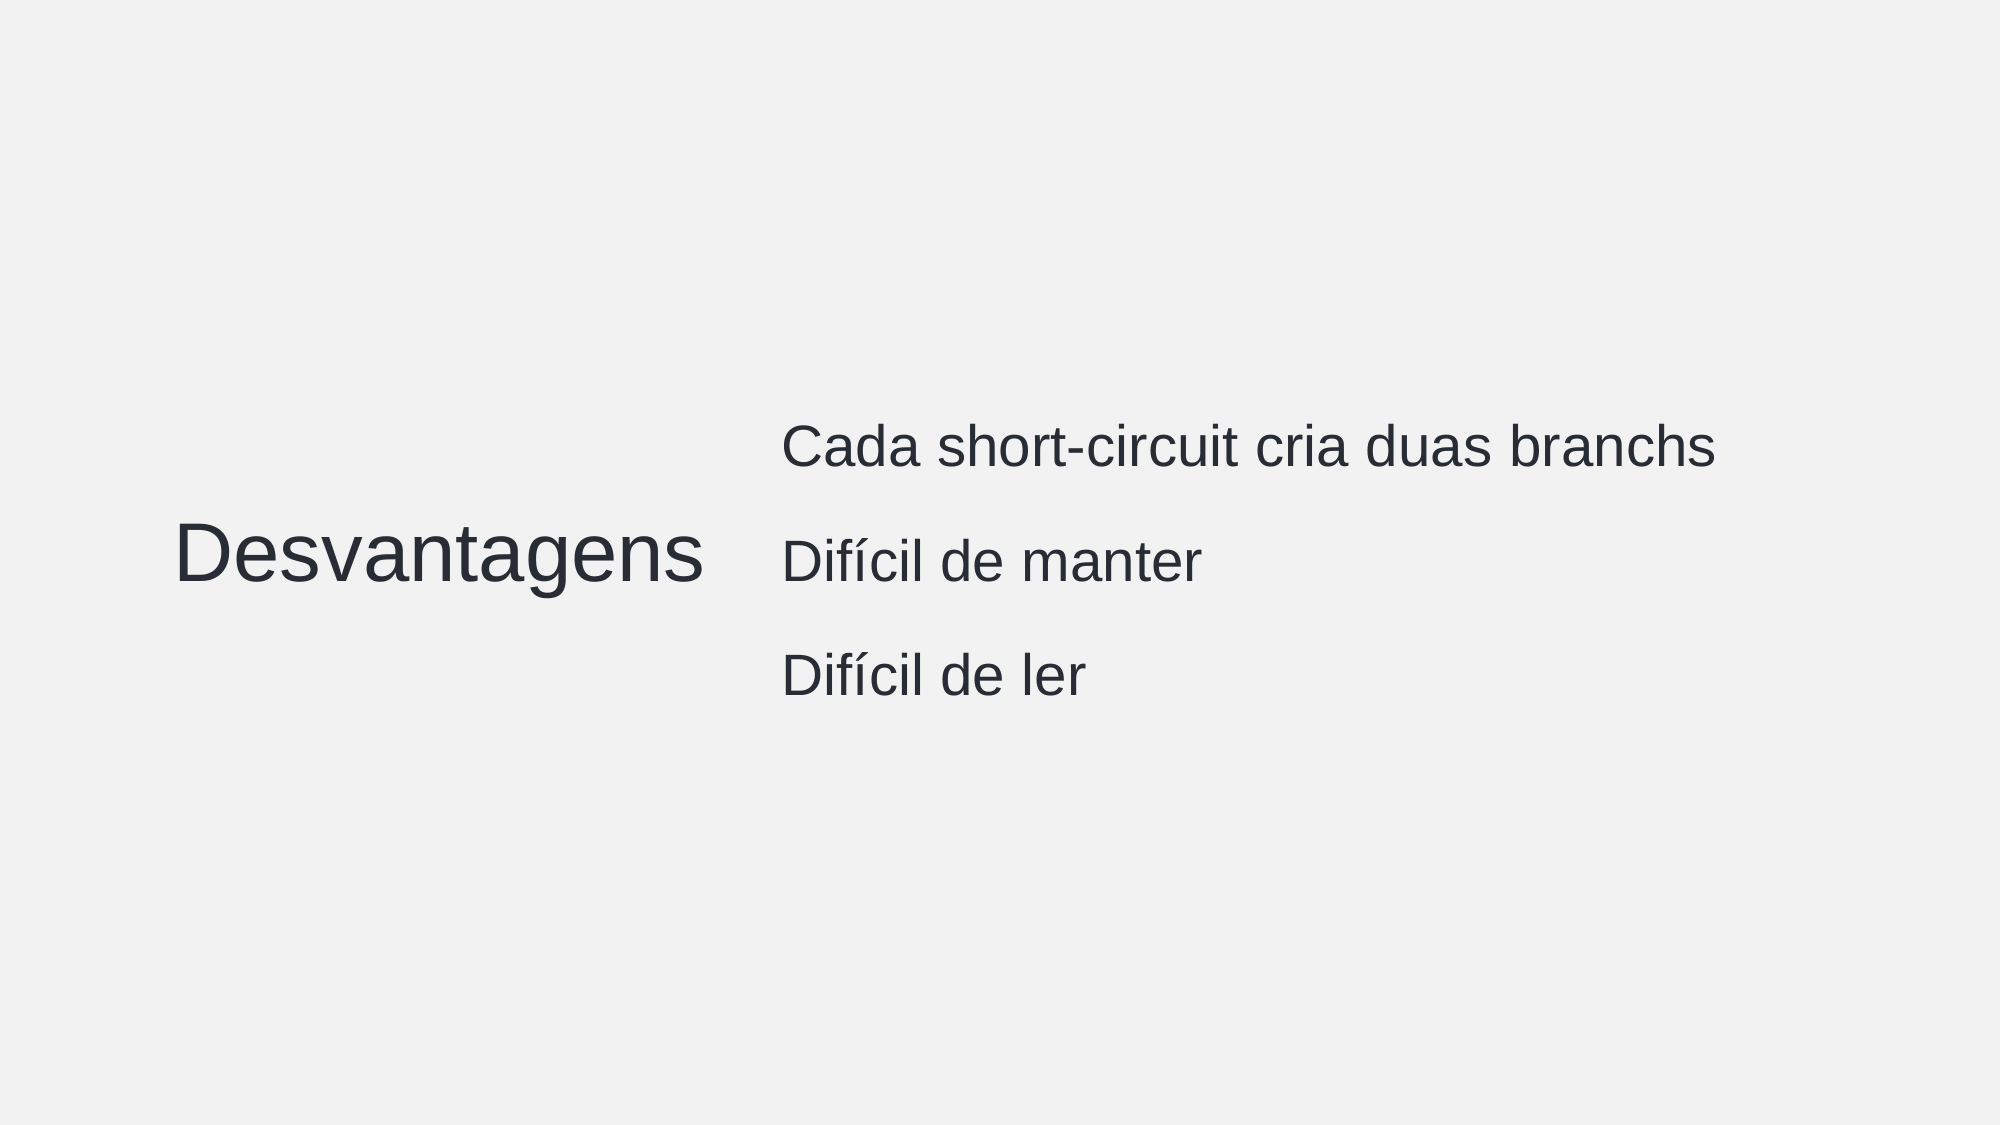

Cada short-circuit cria duas branchs
Difícil de manter
Difícil de ler
# Desvantagens